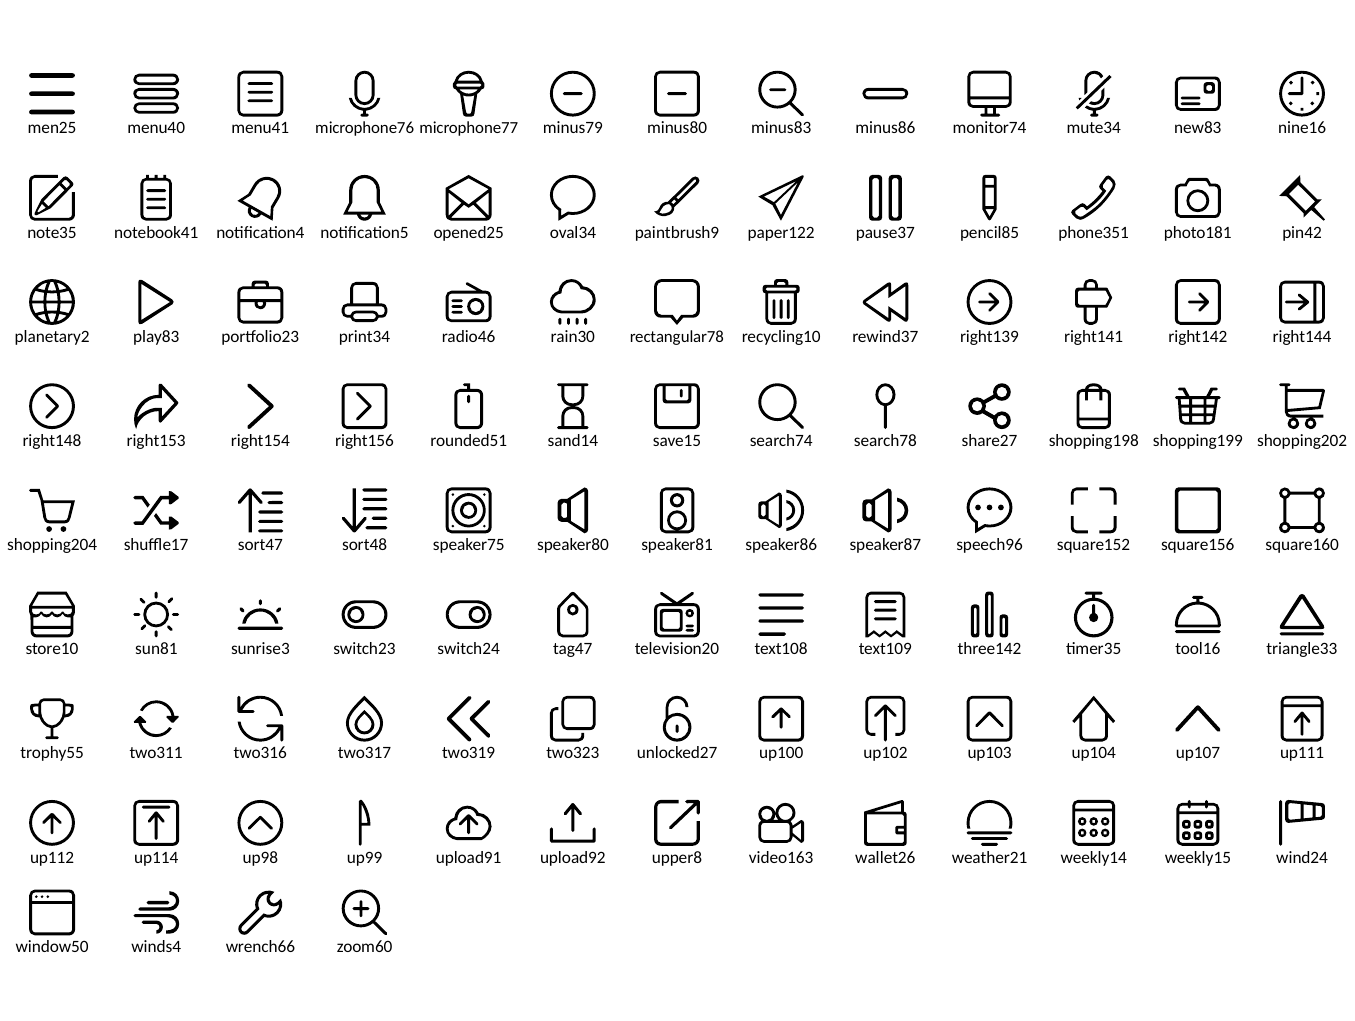

men25
menu40
menu41
microphone76
microphone77
minus79
minus80
minus83
minus86
monitor74
mute34
new83
nine16

note35
notebook41
notification4
notification5
opened25
oval34
paintbrush9
paper122
pause37
pencil85
phone351
photo181
pin42

planetary2
play83
portfolio23
print34
radio46
rain30
rectangular78
recycling10
rewind37
right139
right141
right142
right144

right148
right153
right154
right156
rounded51
sand14
save15
search74
search78
share27
shopping198
shopping199
shopping202

shopping204
shuffle17
sort47
sort48
speaker75
speaker80
speaker81
speaker86
speaker87
speech96
square152
square156
square160

store10
sun81
sunrise3
switch23
switch24
tag47
television20
text108
text109
three142
timer35
tool16
triangle33

trophy55
two311
two316
two317
two319
two323
unlocked27
up100
up102
up103
up104
up107
up111

up112
up114
up98
up99
upload91
upload92
upper8
video163
wallet26
weather21
weekly14
weekly15
wind24

window50
winds4
wrench66
zoom60